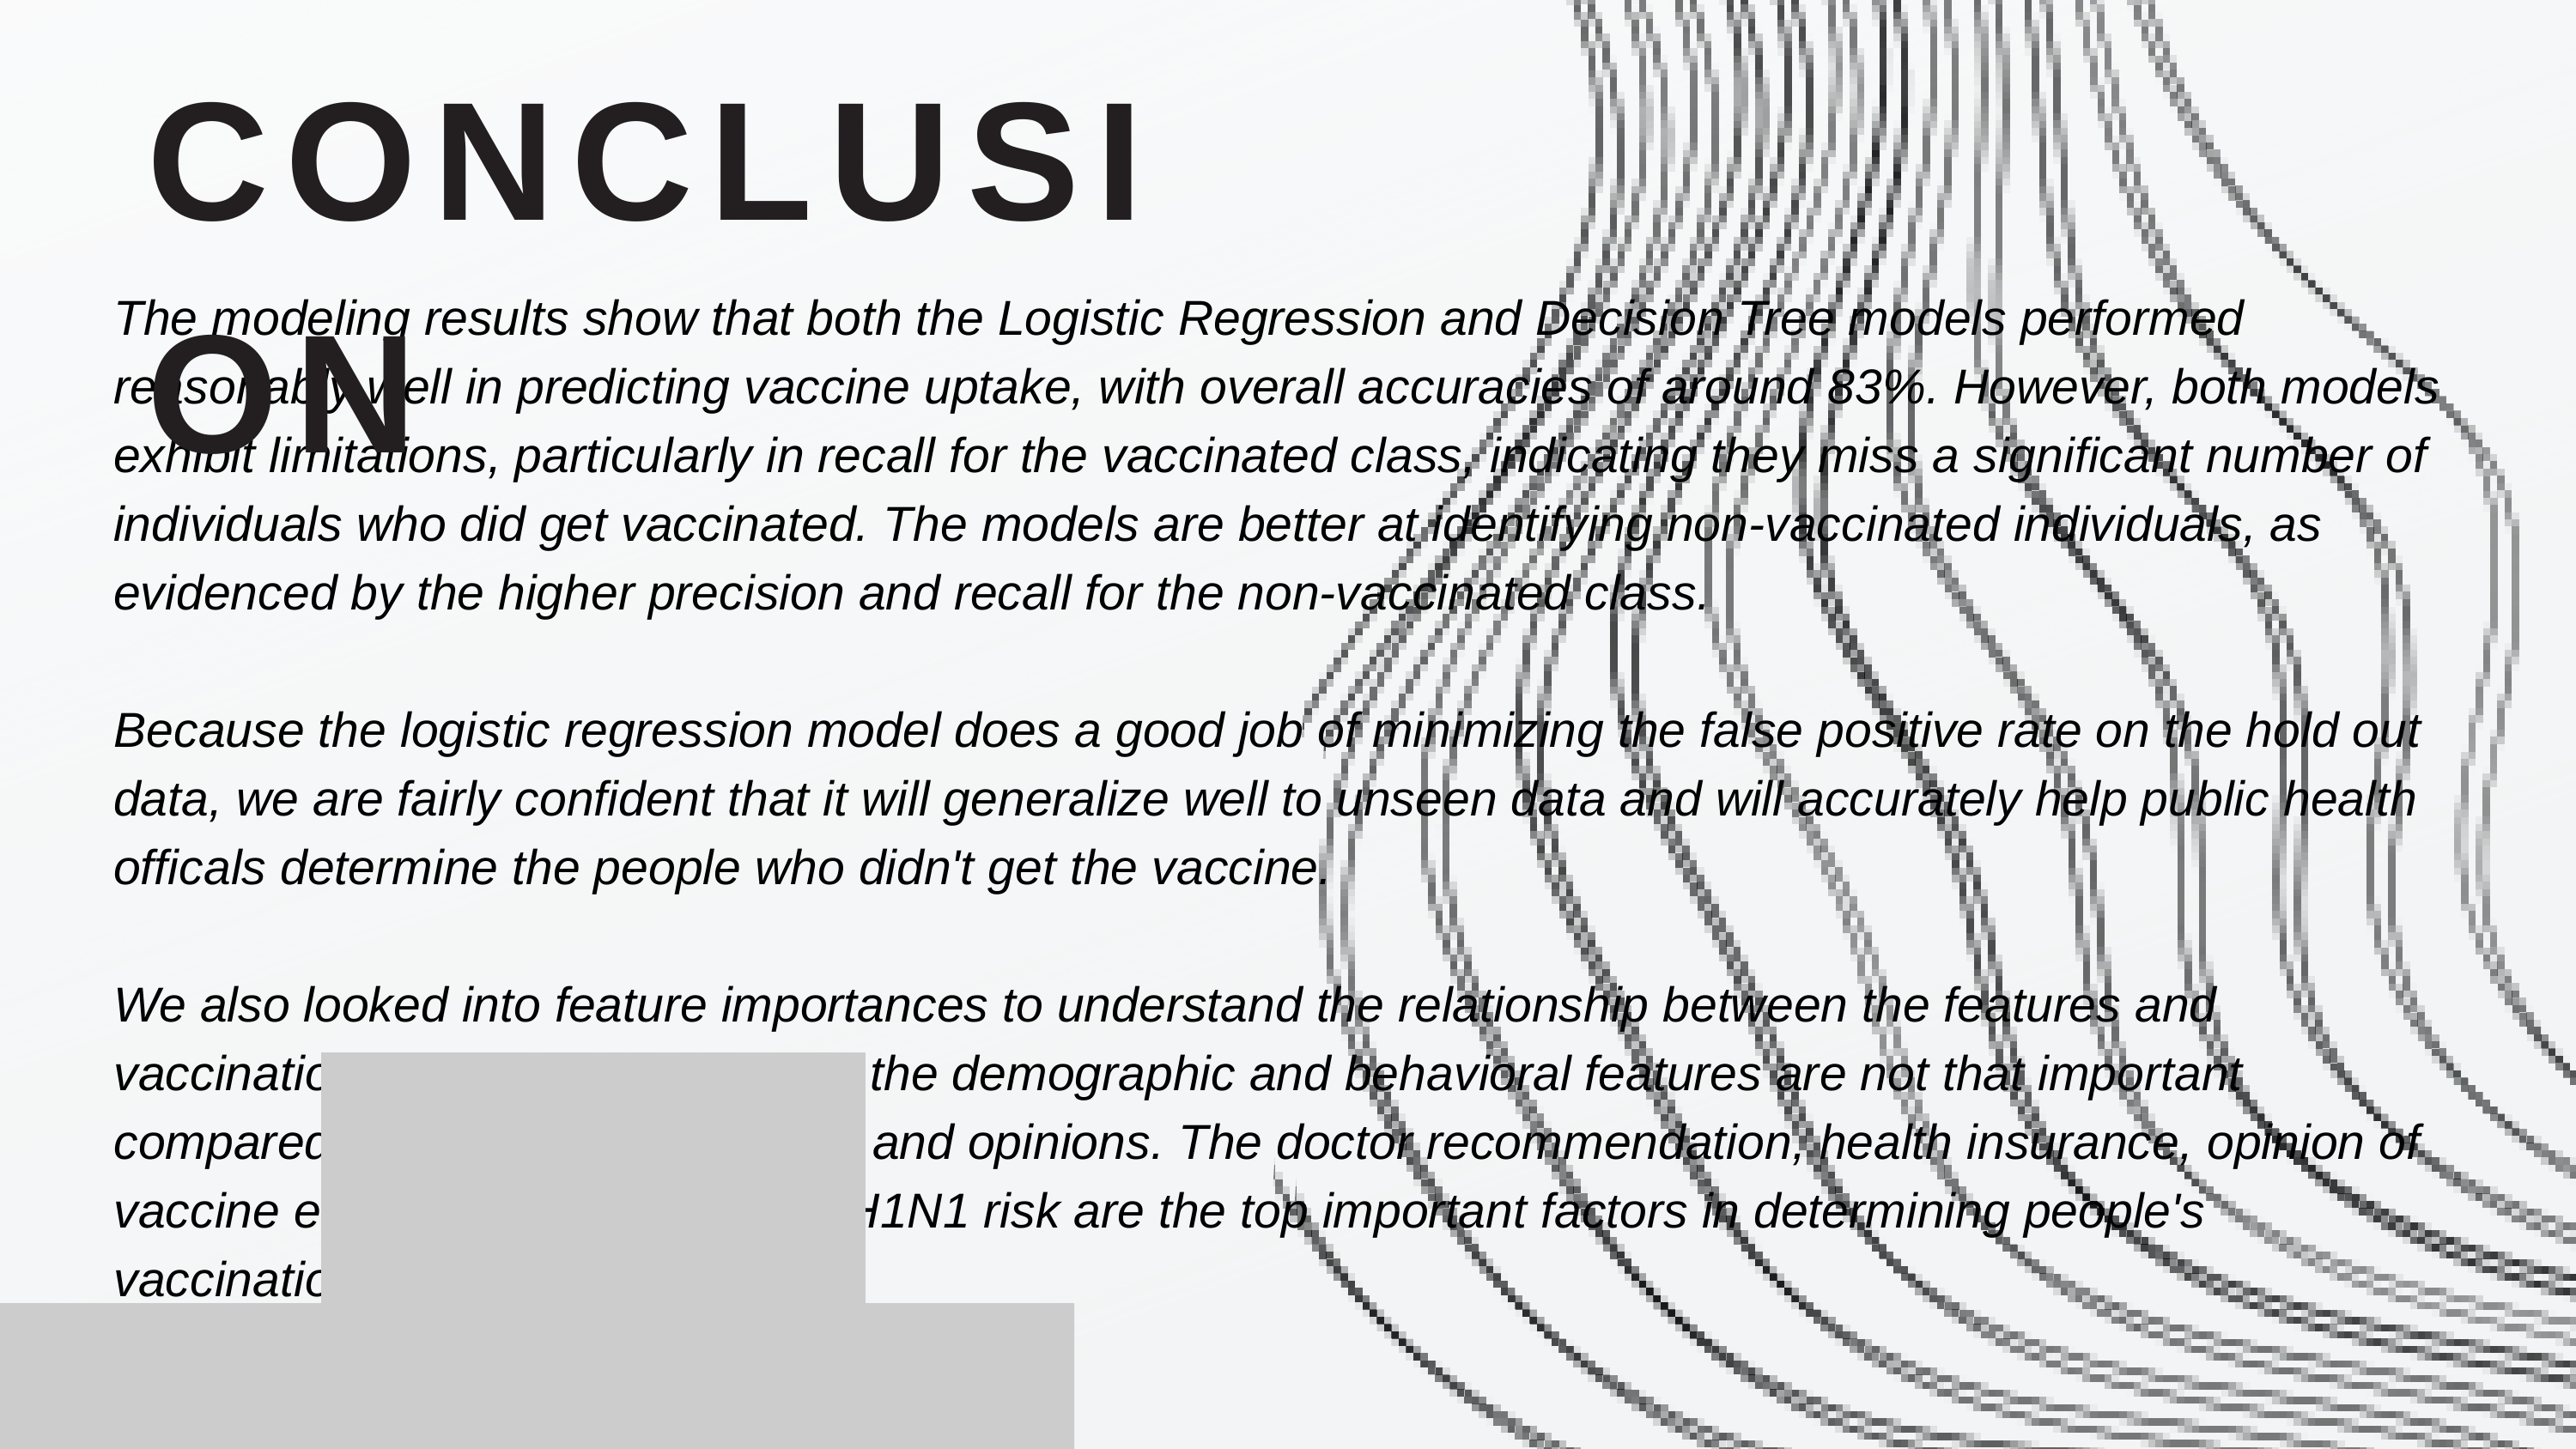

CONCLUSION
The modeling results show that both the Logistic Regression and Decision Tree models performed reasonably well in predicting vaccine uptake, with overall accuracies of around 83%. However, both models exhibit limitations, particularly in recall for the vaccinated class, indicating they miss a significant number of individuals who did get vaccinated. The models are better at identifying non-vaccinated individuals, as evidenced by the higher precision and recall for the non-vaccinated class.

Because the logistic regression model does a good job of minimizing the false positive rate on the hold out data, we are fairly confident that it will generalize well to unseen data and will accurately help public health officals determine the people who didn't get the vaccine.

We also looked into feature importances to understand the relationship between the features and vaccination behavior. We saw that the demographic and behavioral features are not that important compared to health related factors and opinions. The doctor recommendation, health insurance, opinion of vaccine efficiency, and opinion of H1N1 risk are the top important factors in determining people's vaccination status.